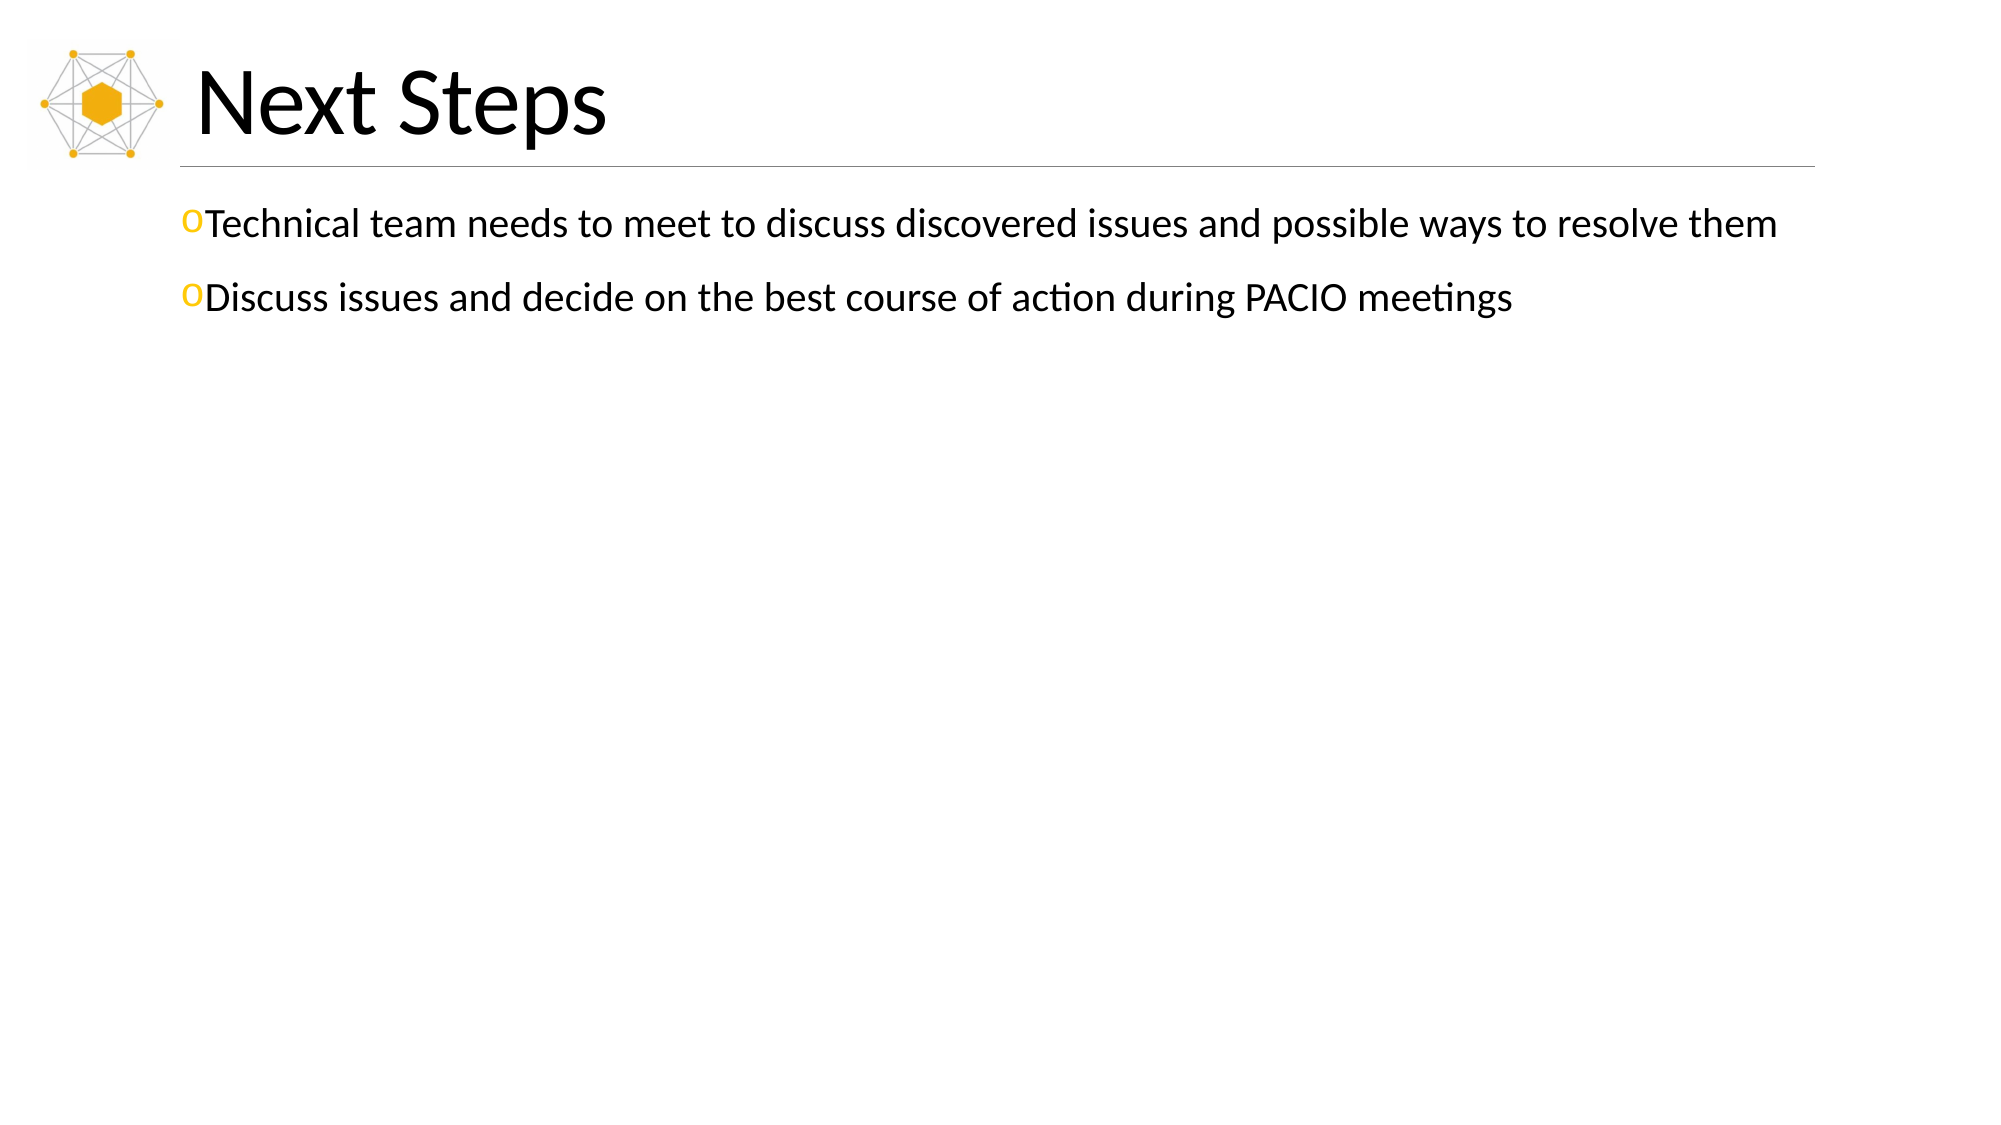

# Next Steps
Technical team needs to meet to discuss discovered issues and possible ways to resolve them
Discuss issues and decide on the best course of action during PACIO meetings